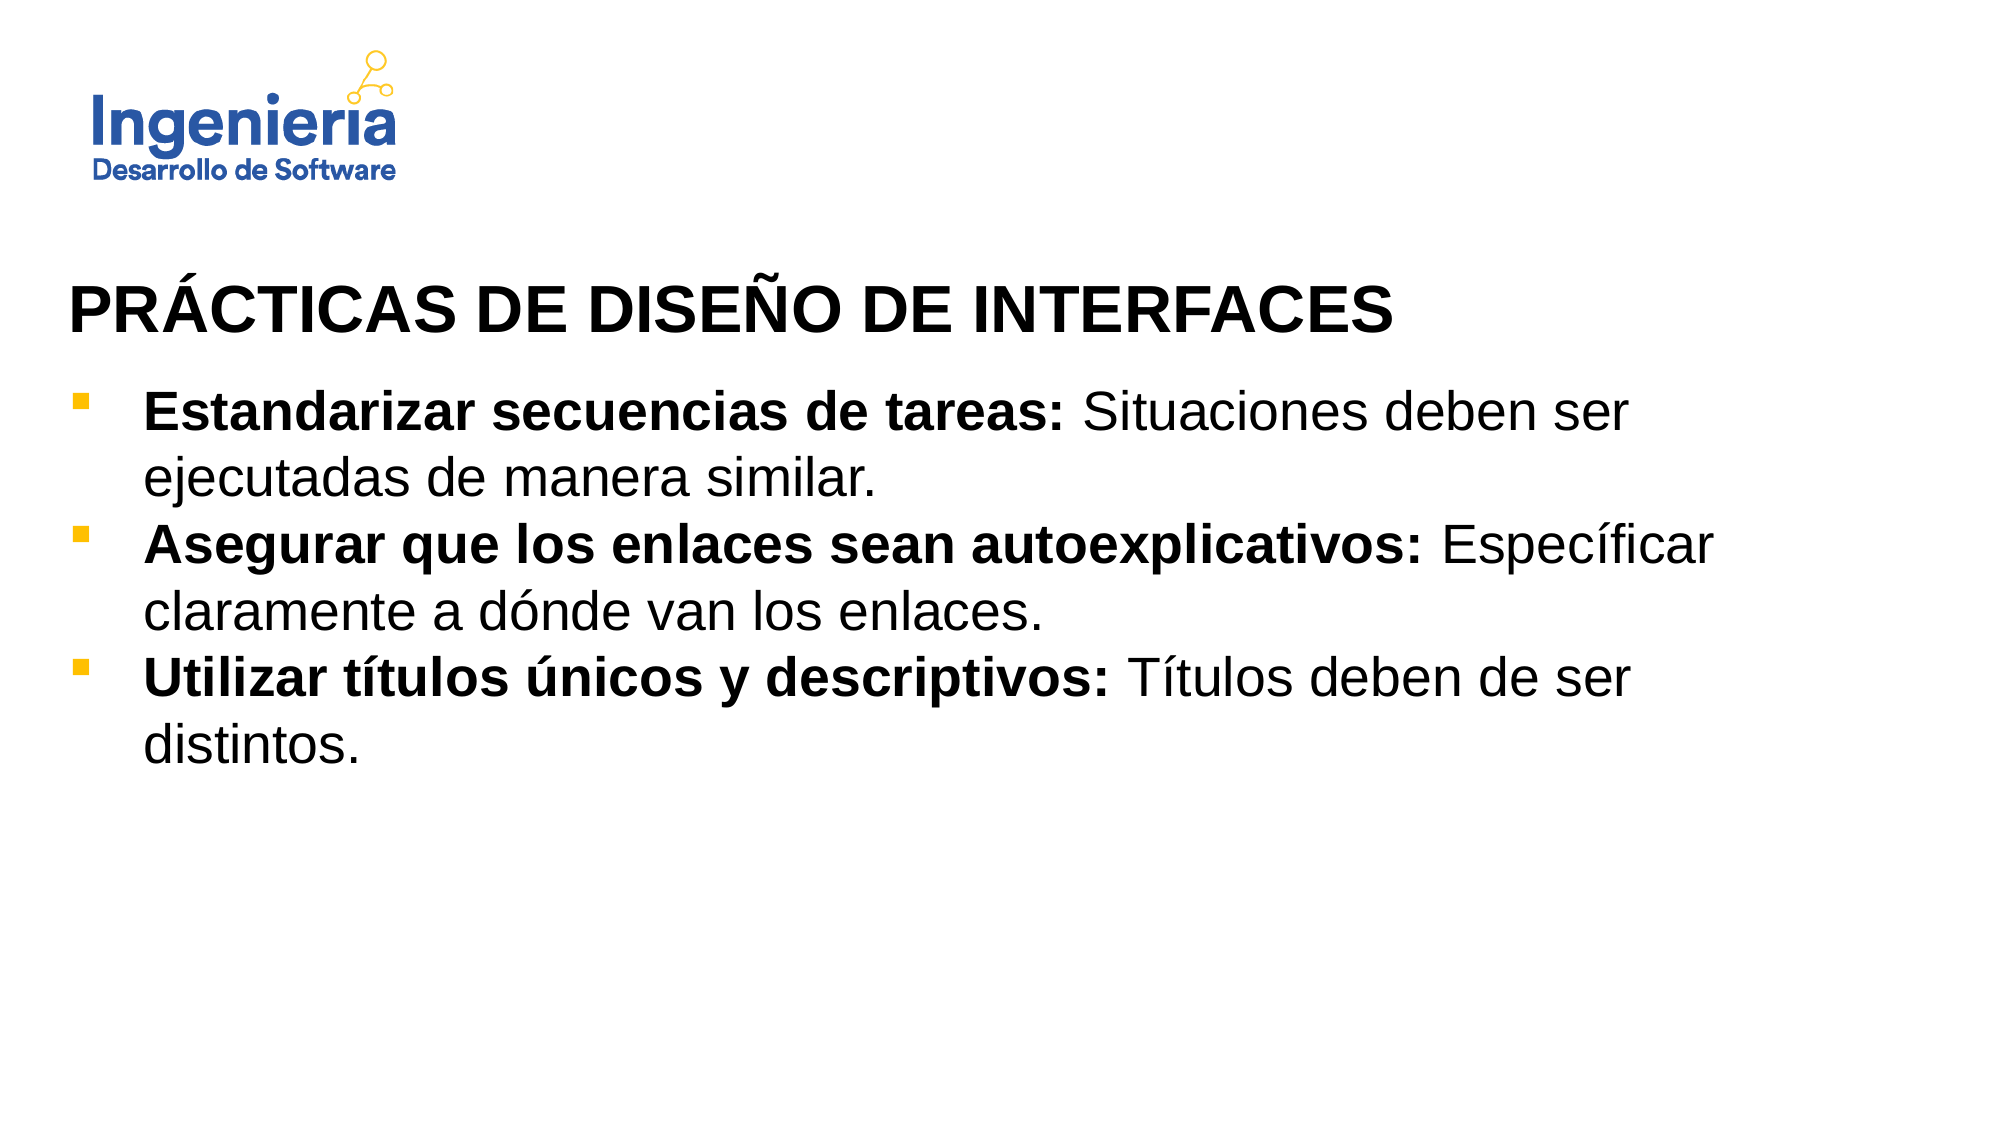

PRÁCTICAS DE DISEÑO DE INTERFACES
Estandarizar secuencias de tareas: Situaciones deben ser ejecutadas de manera similar.
Asegurar que los enlaces sean autoexplicativos: Específicar claramente a dónde van los enlaces.
Utilizar títulos únicos y descriptivos: Títulos deben de ser distintos.